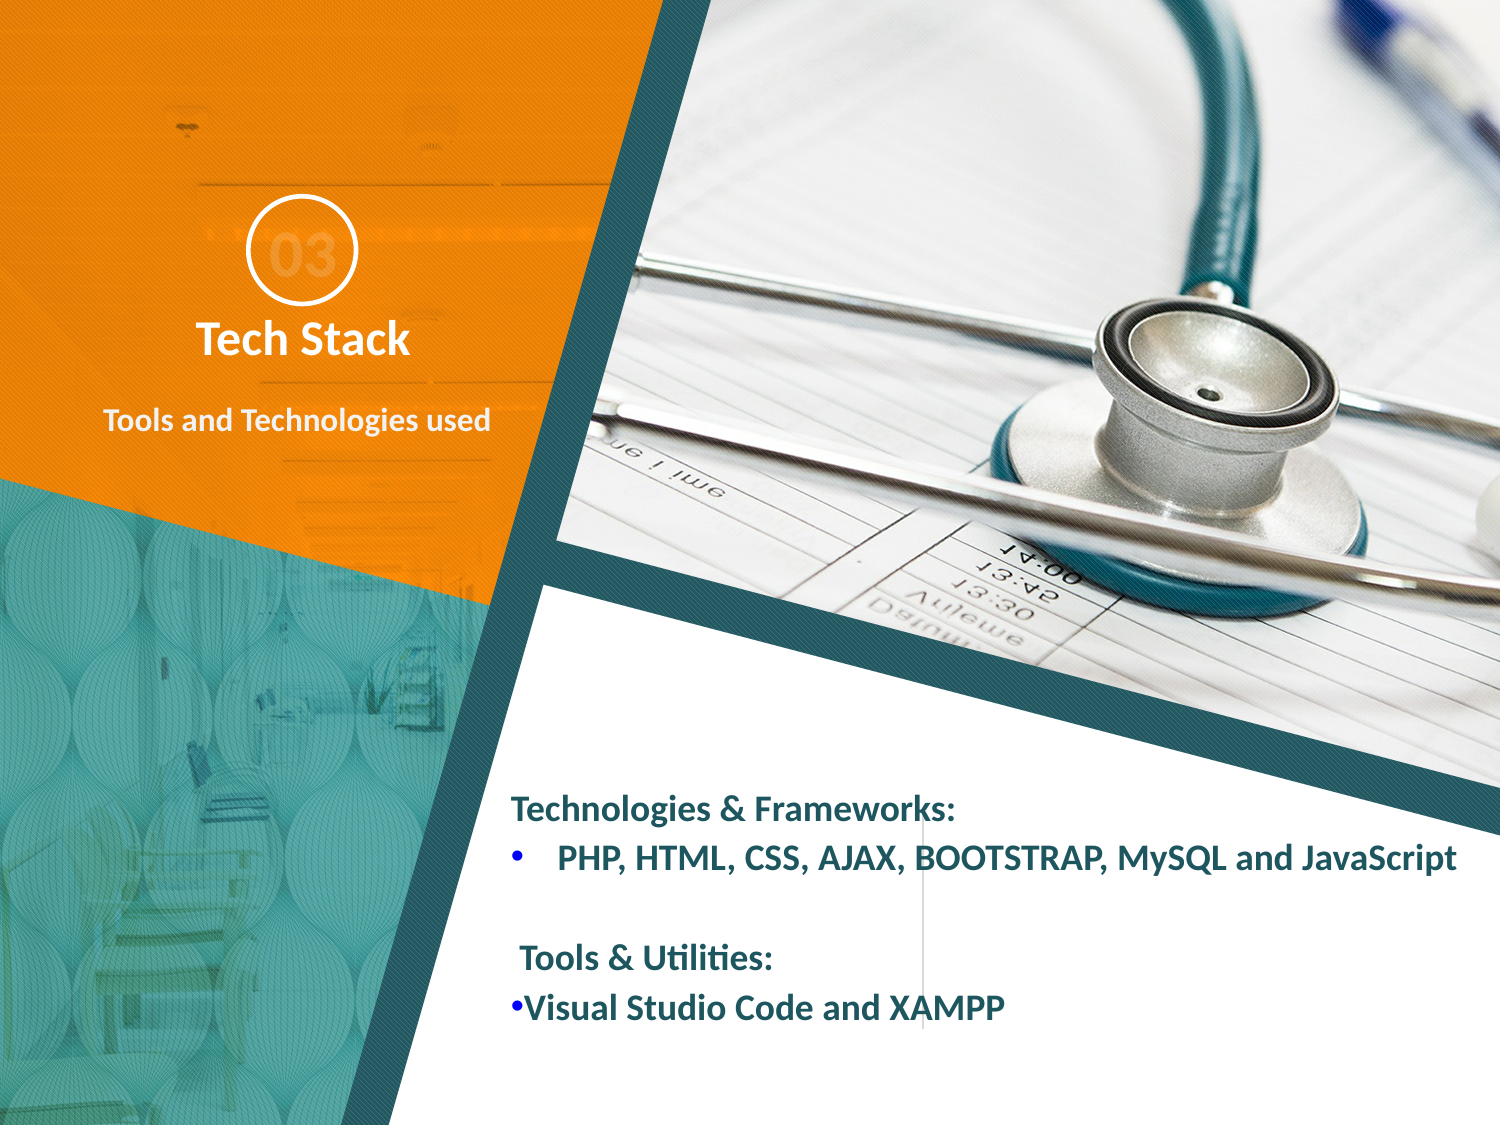

03
Tech Stack
Tools and Technologies used

Technologies & Frameworks:
PHP, HTML, CSS, AJAX, BOOTSTRAP, MySQL and JavaScript

 Tools & Utilities:
Visual Studio Code and XAMPP